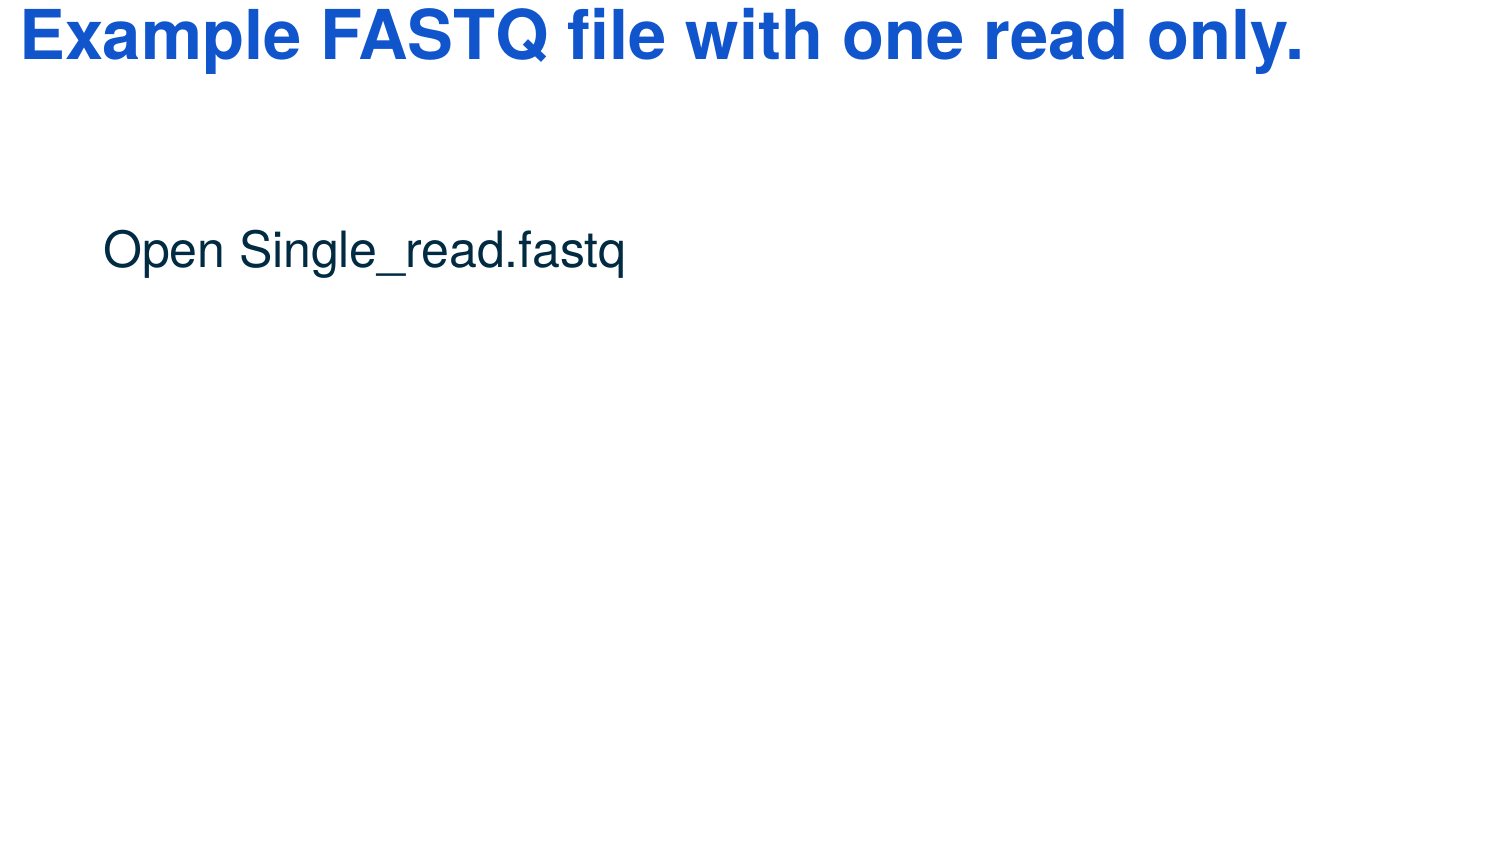

# Example FASTQ file with one read only.

Open Single_read.fastq